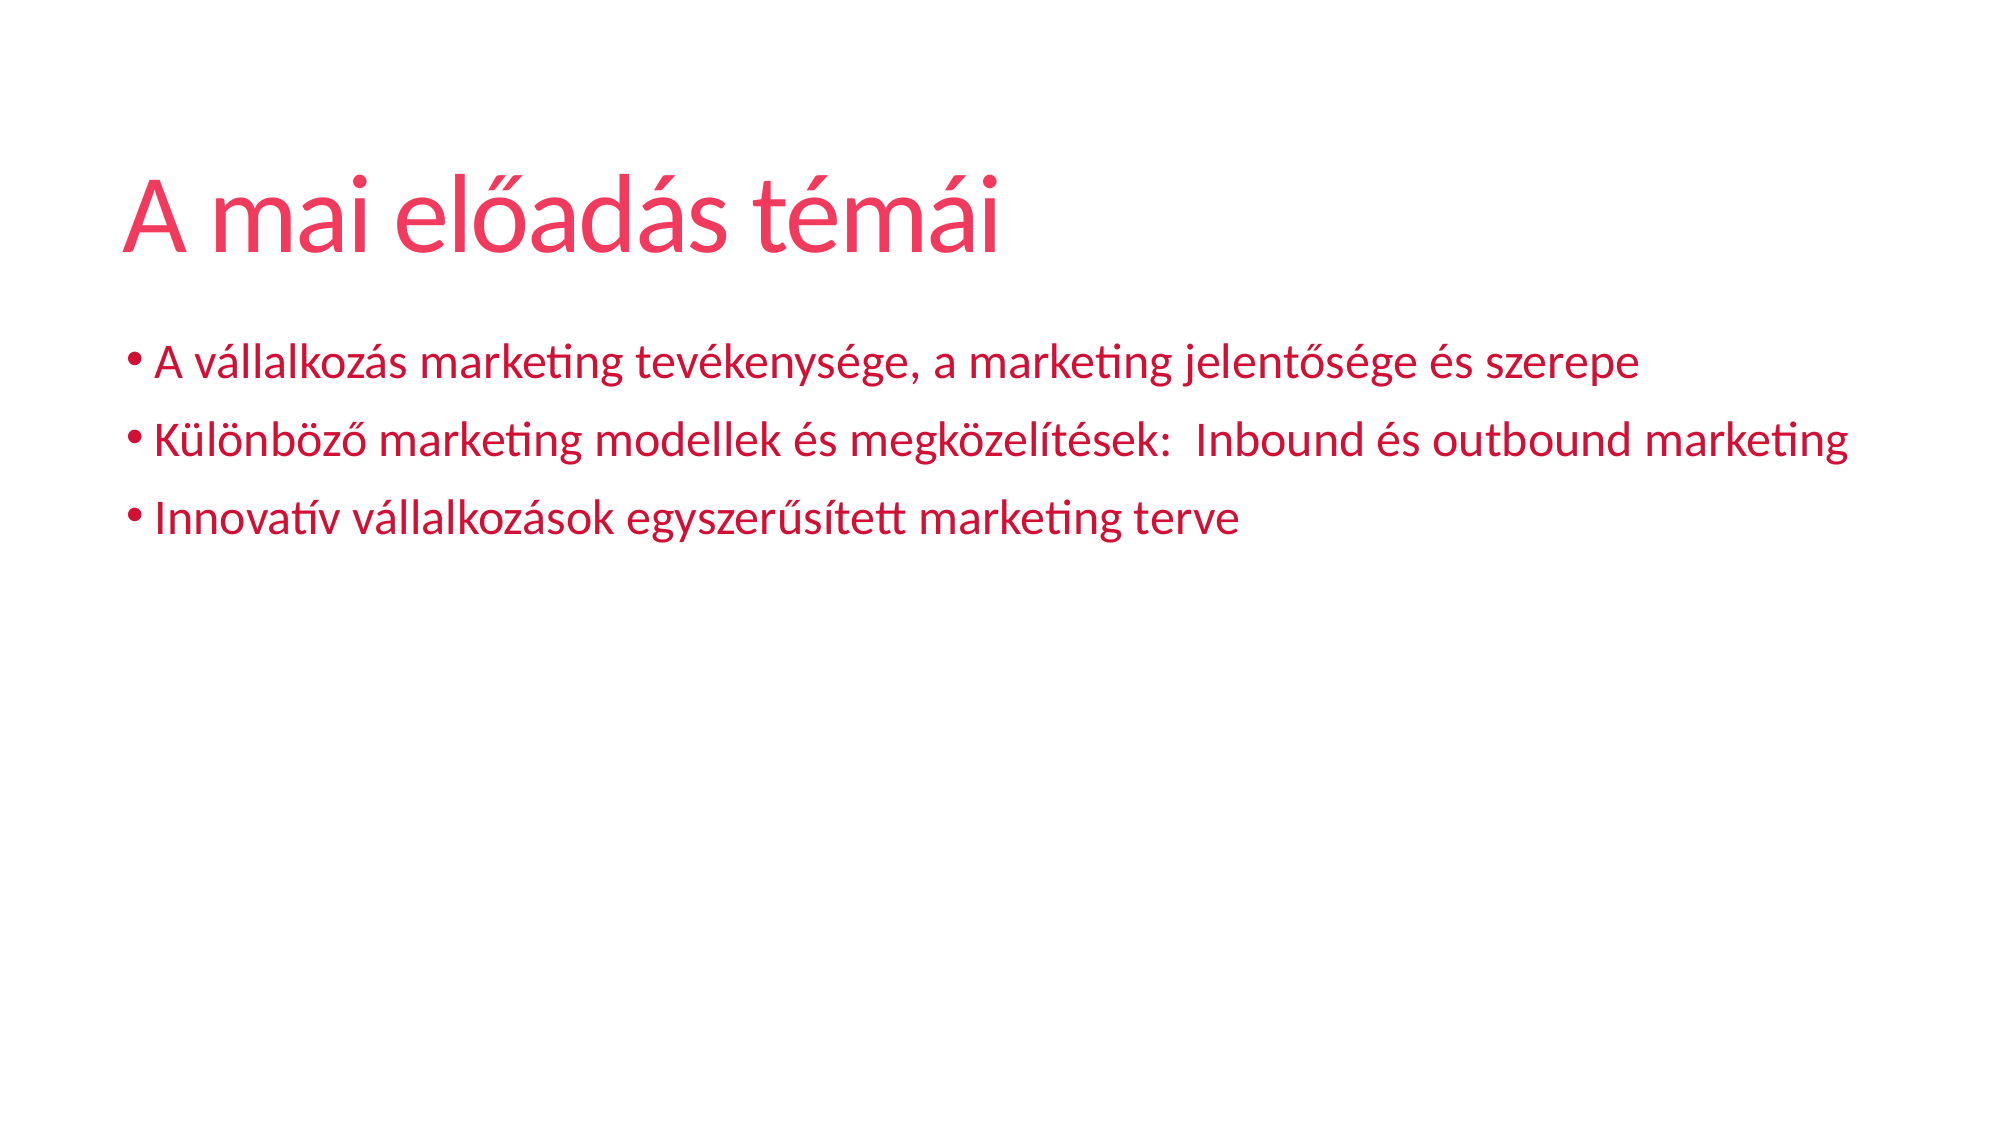

# A mai előadás témái
 A vállalkozás marketing tevékenysége, a marketing jelentősége és szerepe
 Különböző marketing modellek és megközelítések:  Inbound és outbound marketing
 Innovatív vállalkozások egyszerűsített marketing terve